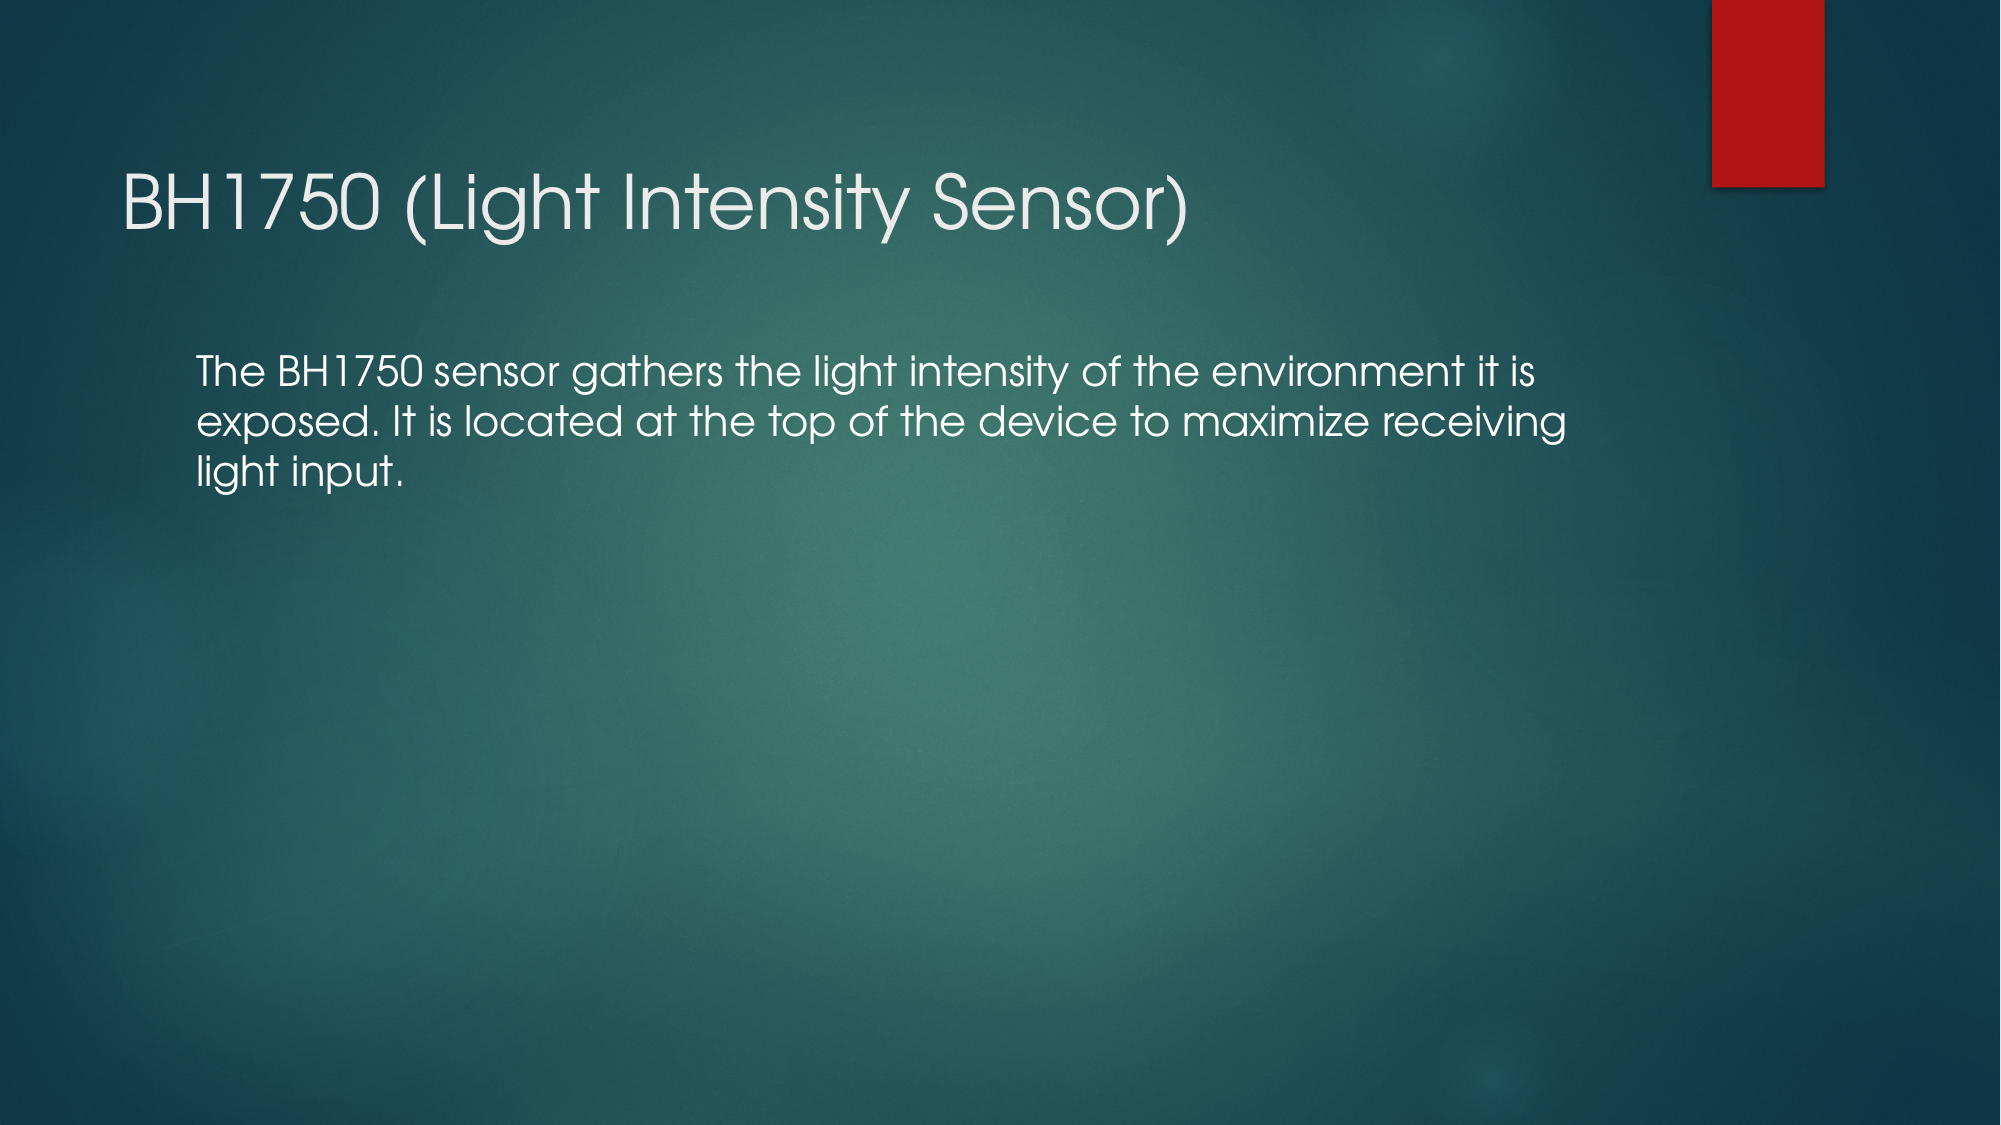

# BH1750 (Light Intensity Sensor)
The BH1750 sensor gathers the light intensity of the environment it is exposed. It is located at the top of the device to maximize receiving light input.